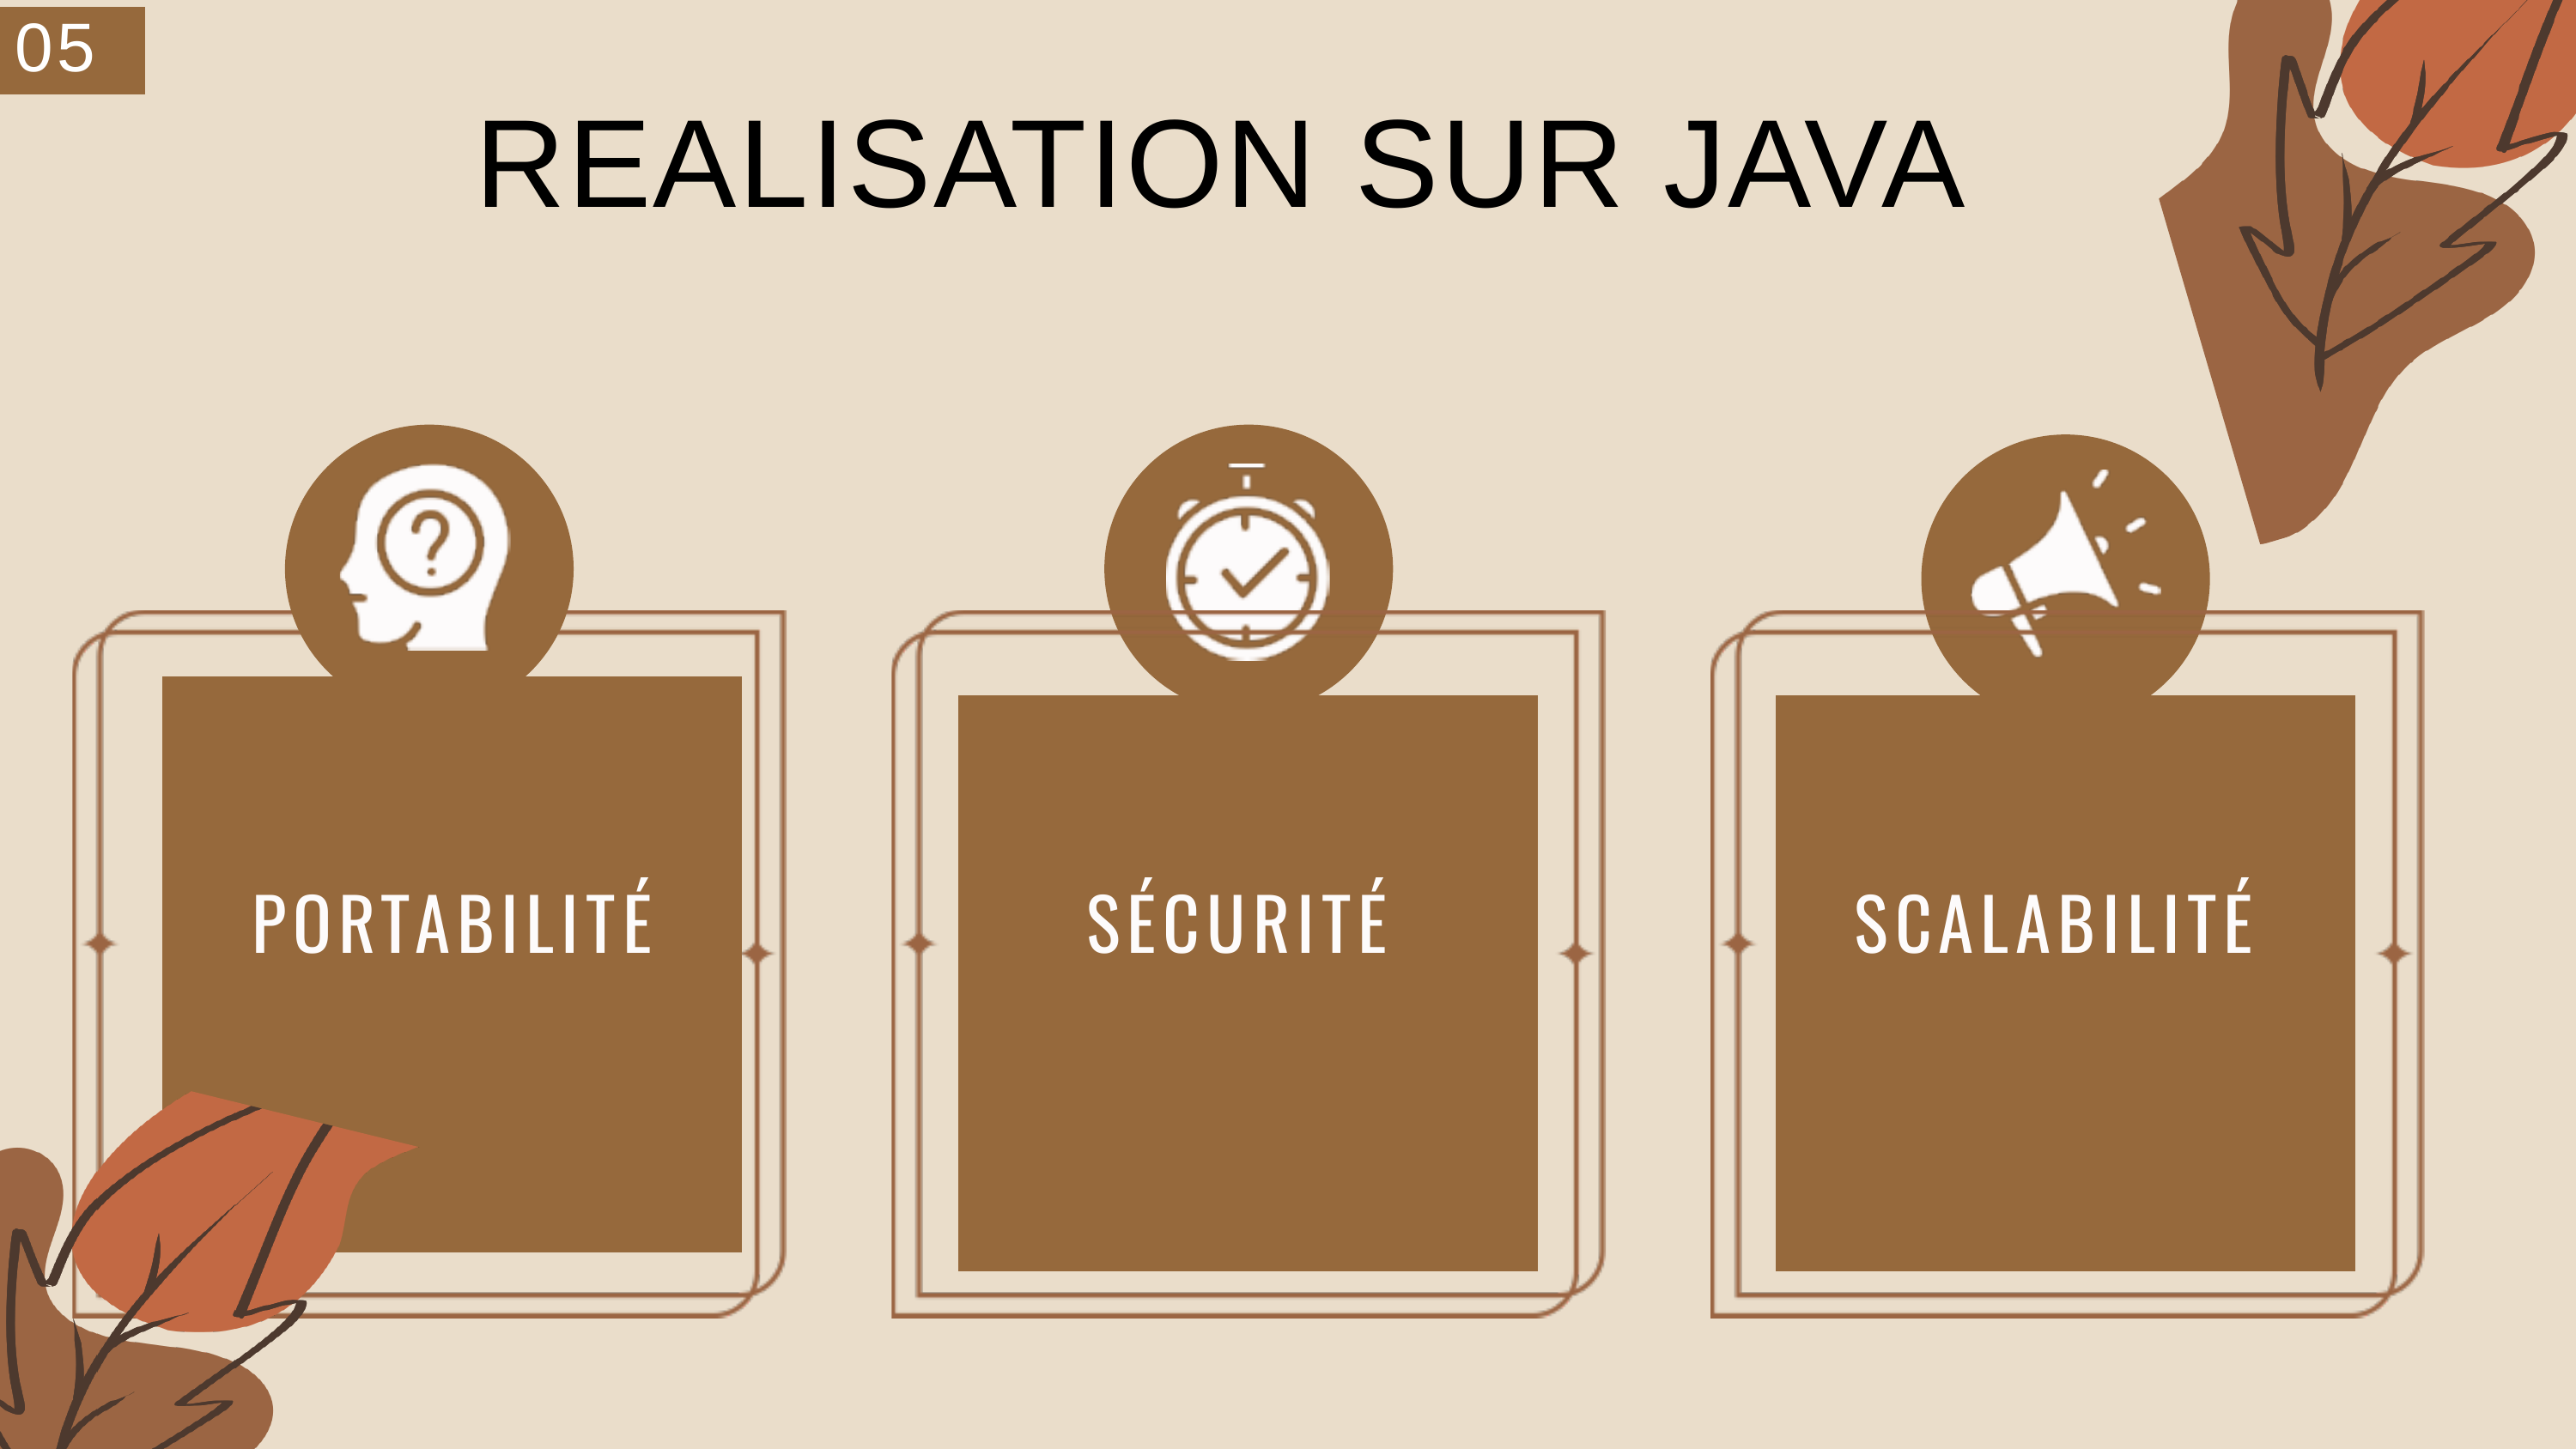

05

REALISATION SUR JAVA

PORTABILITÉ
SÉCURITÉ
SCALABILITÉ